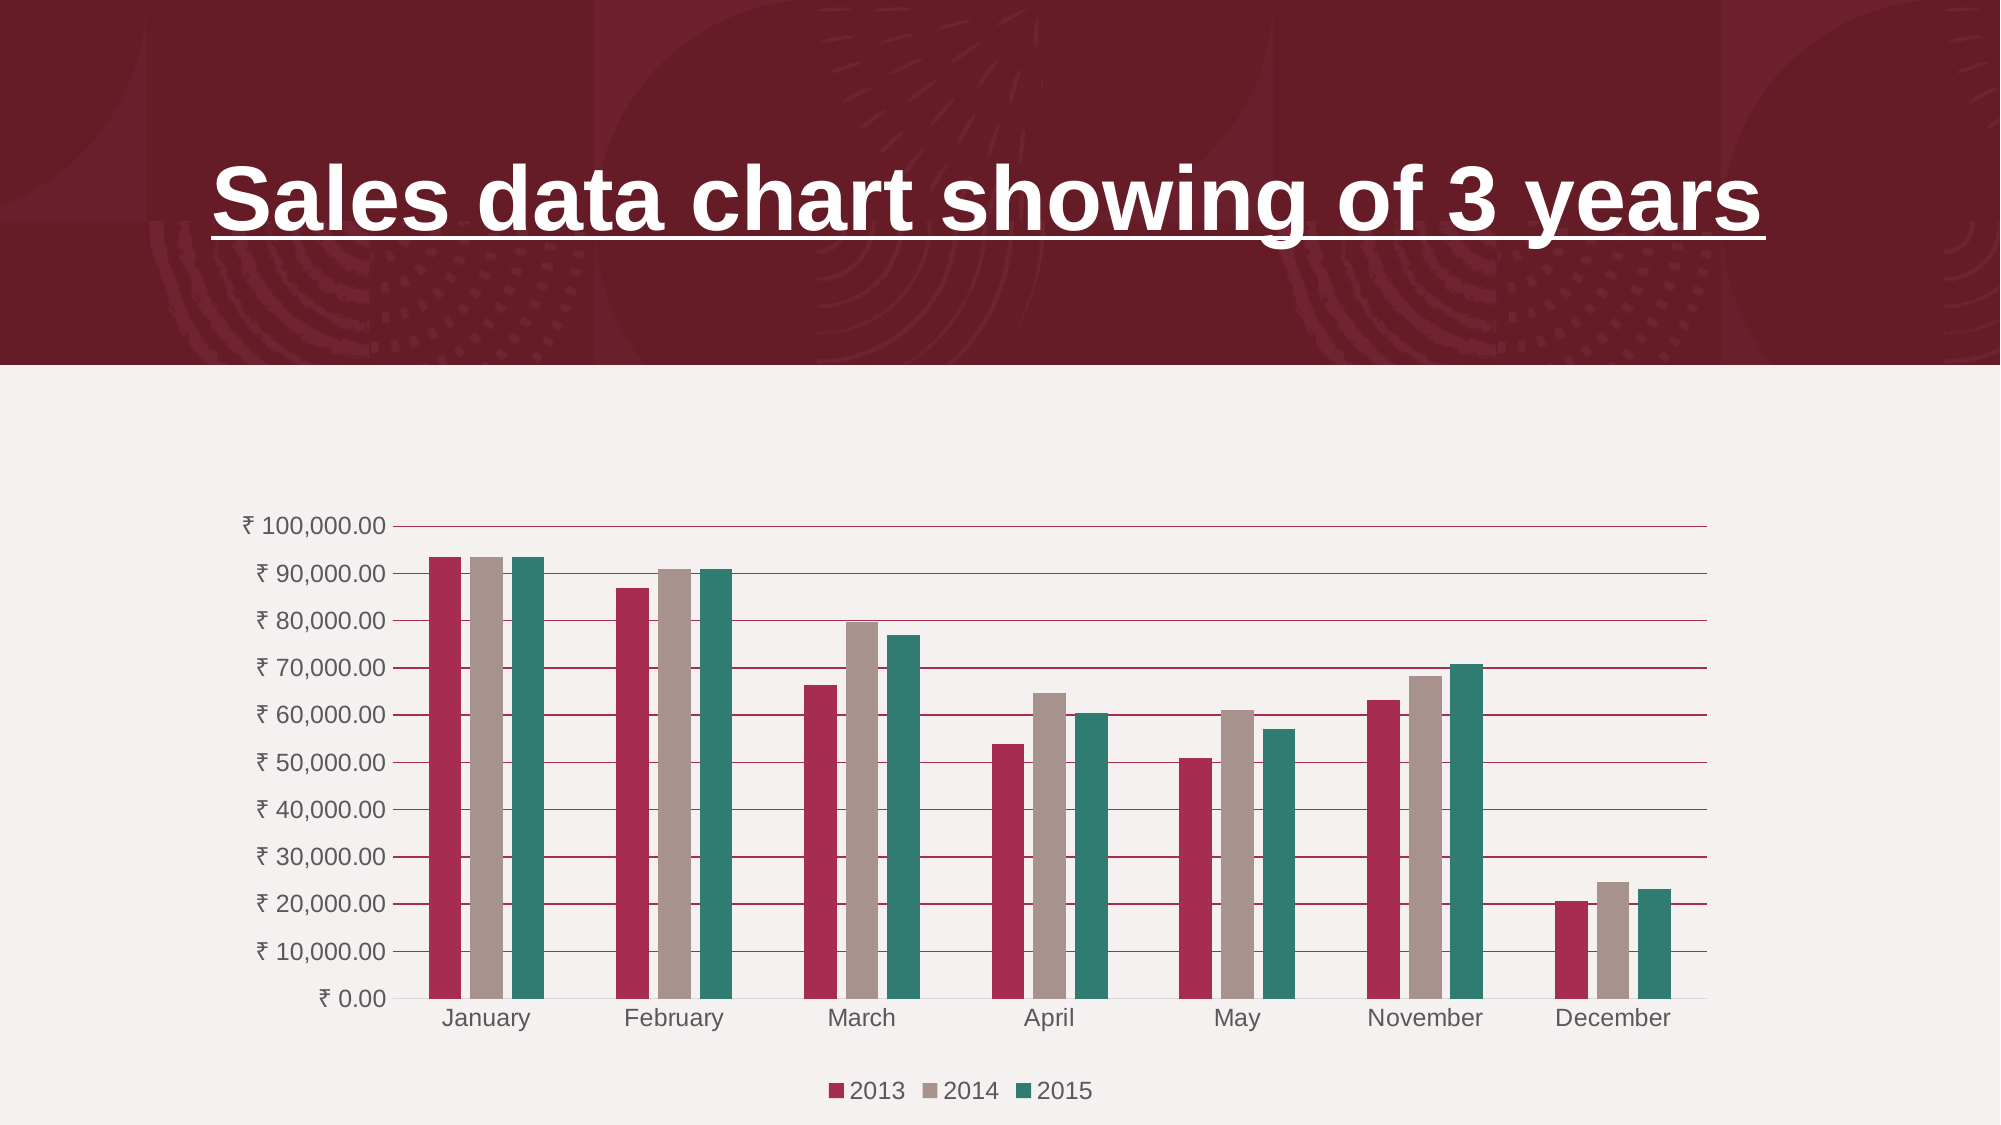

# Sales data chart showing of 3 years

### Chart

| Category | 2013 | 2014 | 2015 |
|---|---|---|---|
| January | 93558.0 | 93558.0 | 93558.0 |
| February | 86826.0 | 90918.0 | 90918.0 |
| March | 66377.5 | 79653.0 | 77009.4 |
| April | 53930.0 | 64716.0 | 60401.59999999999 |
| May | 50985.0 | 61182.0 | 57103.19999999999 |
| November | 63222.5 | 68330.0 | 70809.19999999998 |
| December | 20632.5 | 24759.0 | 23108.399999999998 |